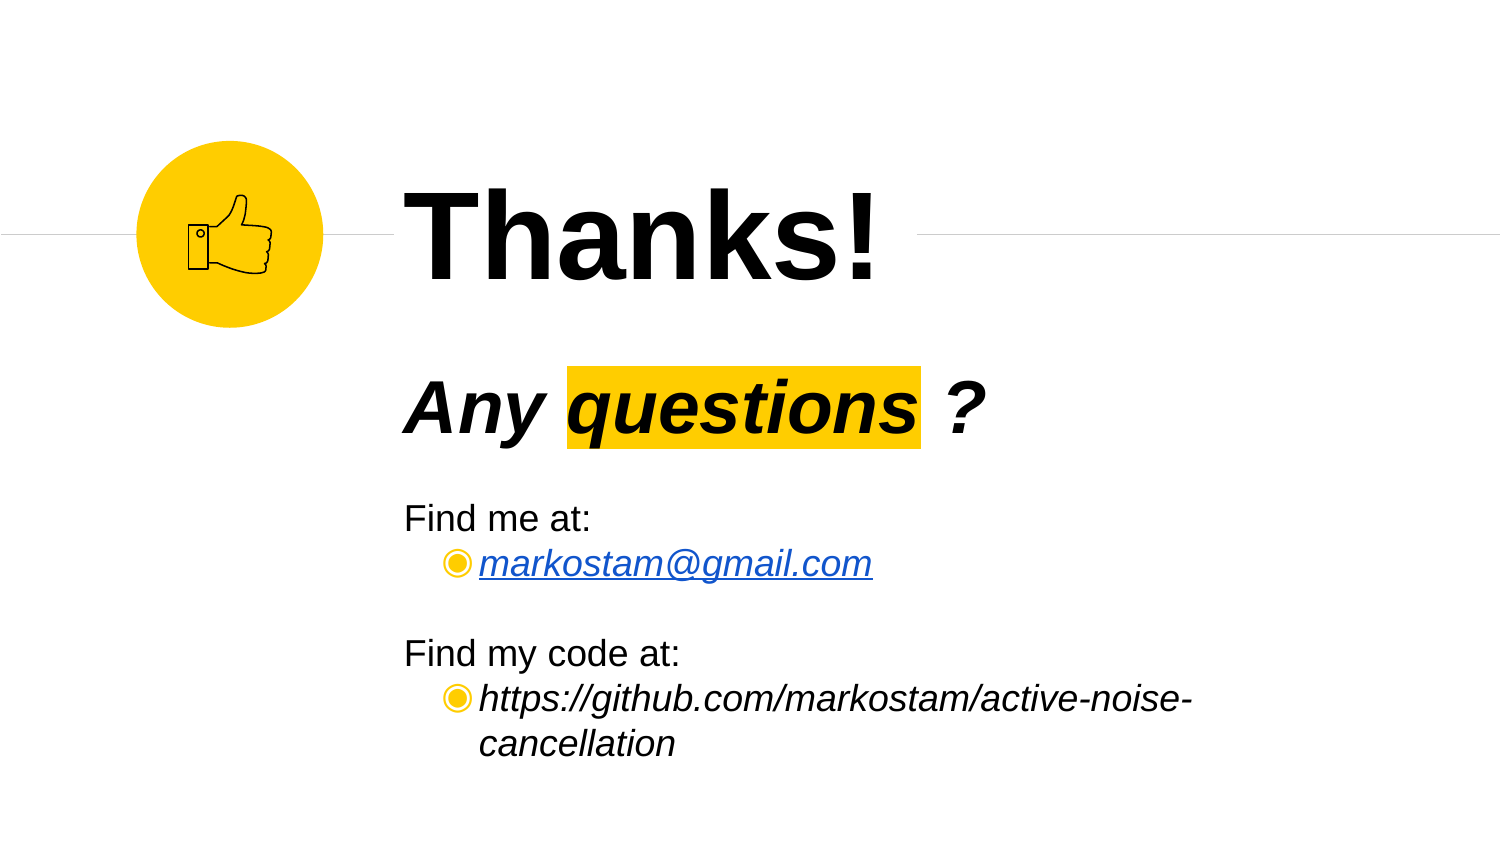

Thanks!

Any questions ?

Find me at:
markostam@gmail.com

Find my code at:
https://github.com/markostam/active-noise-cancellation